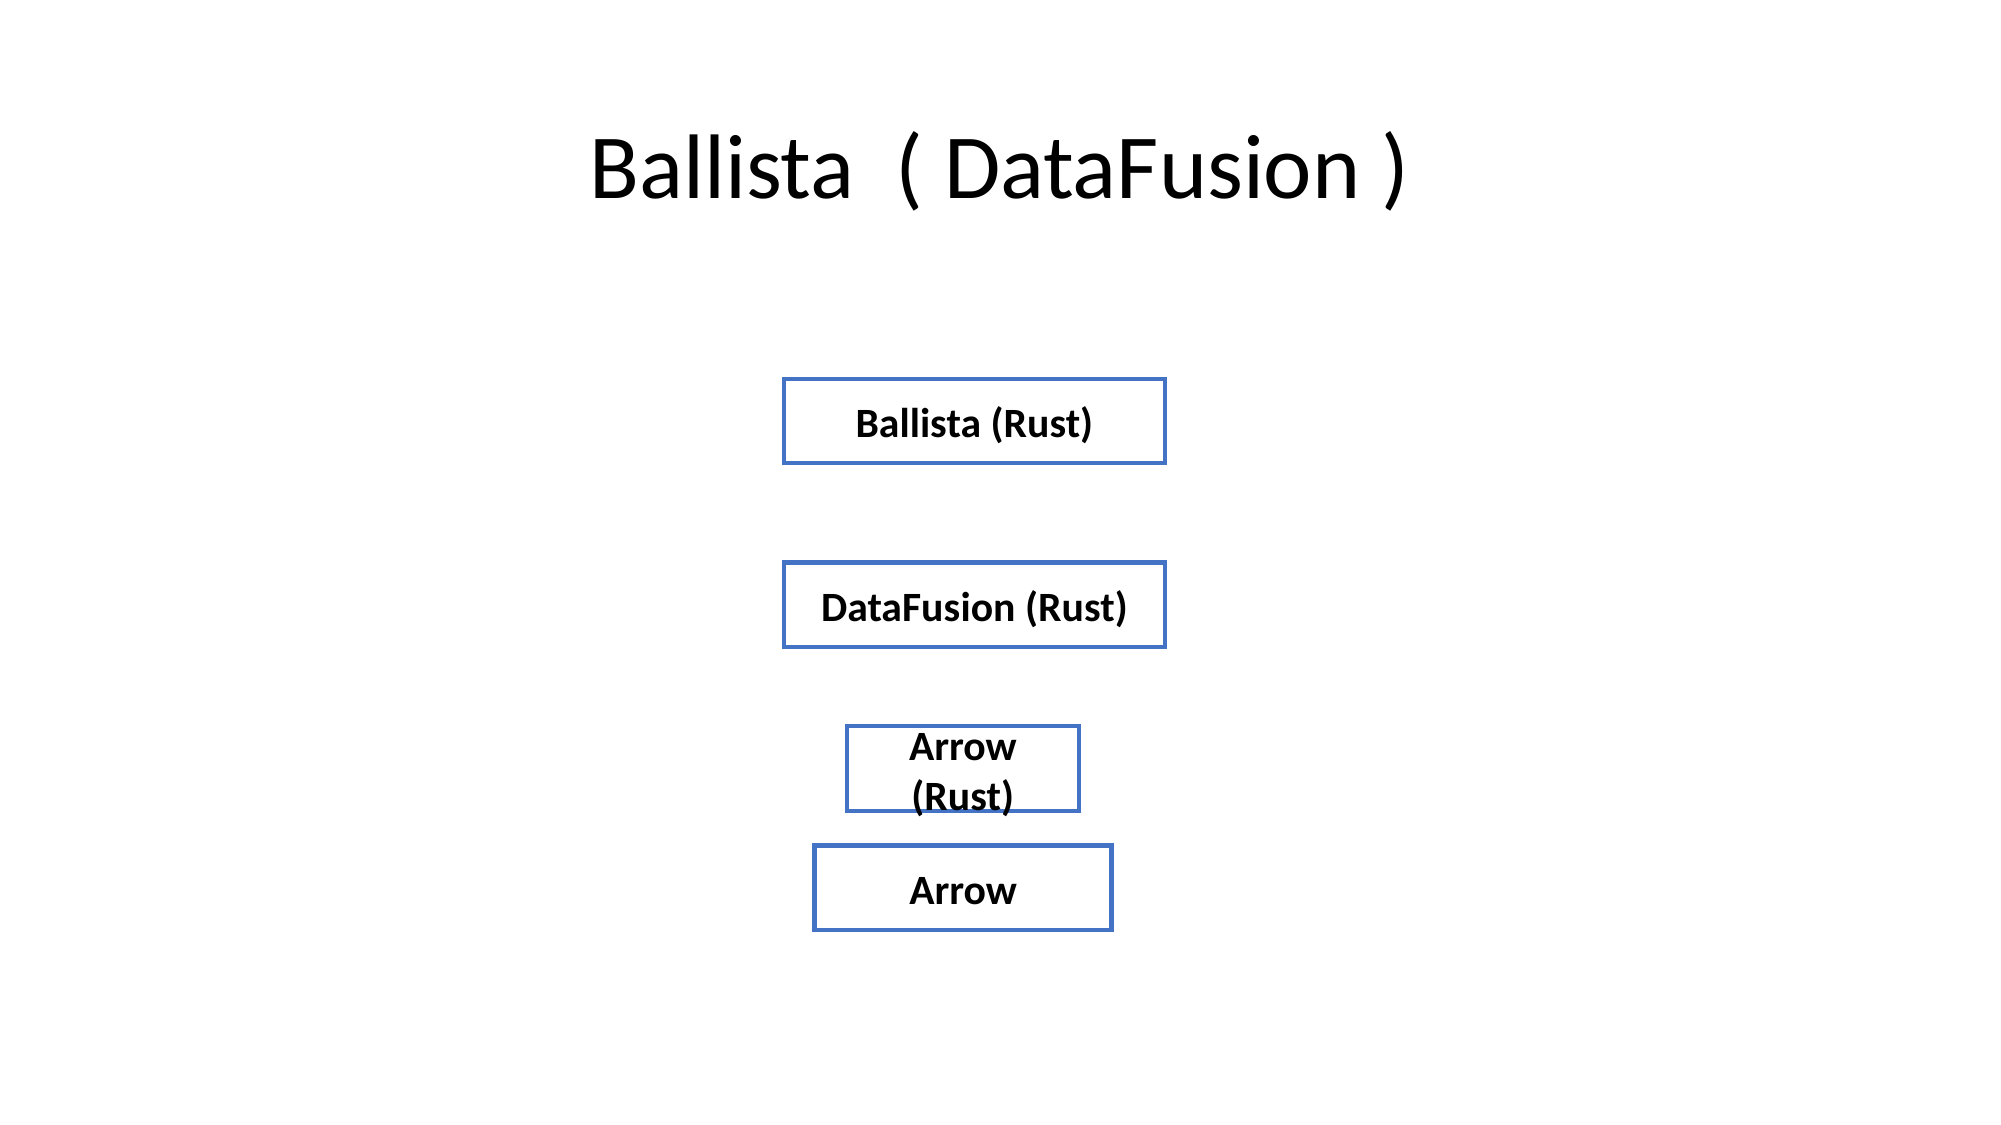

# Ballista  ( DataFusion )
Ballista (Rust)
DataFusion (Rust)
Arrow (Rust)
Arrow